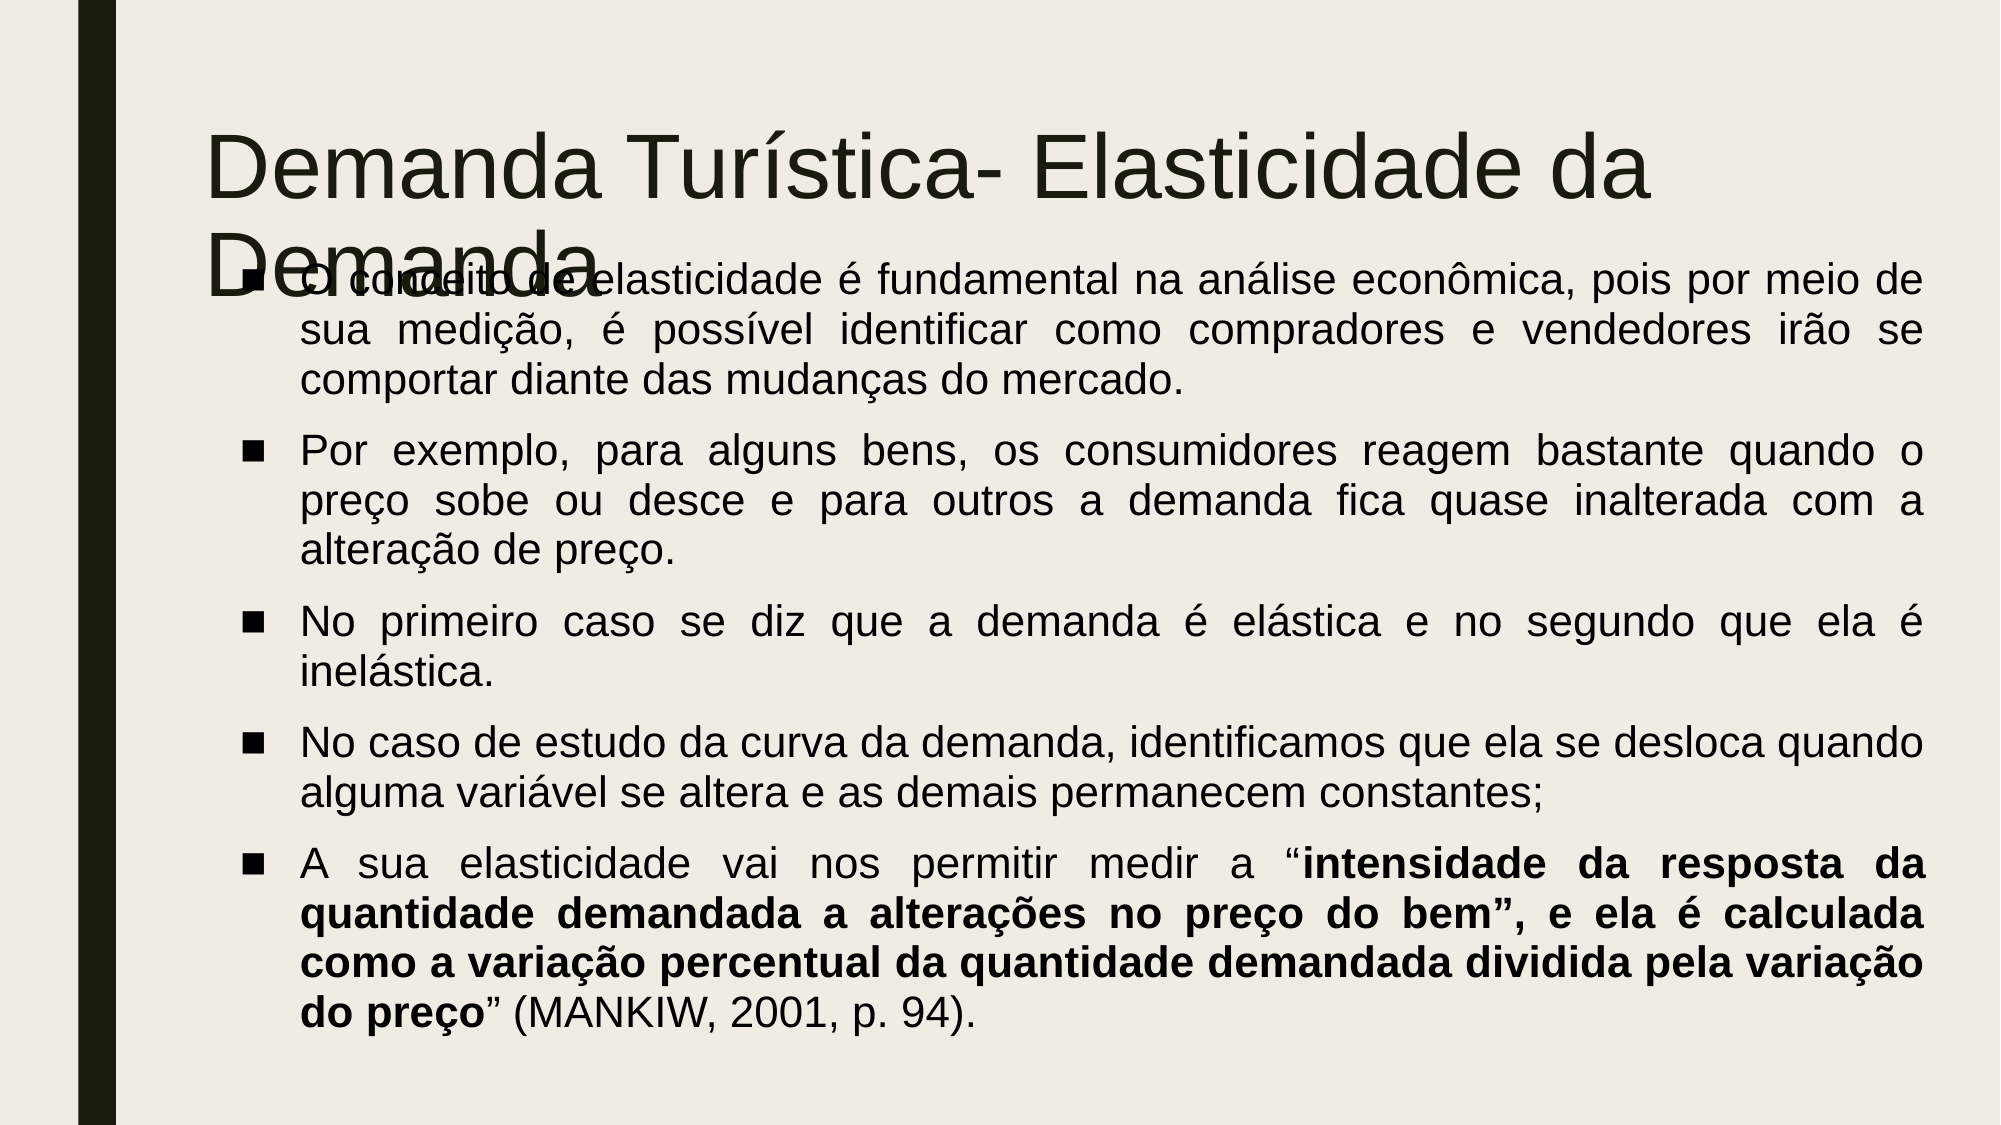

# Demanda Turística- Elasticidade da Demanda
O conceito de elasticidade é fundamental na análise econômica, pois por meio de sua medição, é possível identificar como compradores e vendedores irão se comportar diante das mudanças do mercado.
Por exemplo, para alguns bens, os consumidores reagem bastante quando o preço sobe ou desce e para outros a demanda fica quase inalterada com a alteração de preço.
No primeiro caso se diz que a demanda é elástica e no segundo que ela é inelástica.
No caso de estudo da curva da demanda, identificamos que ela se desloca quando alguma variável se altera e as demais permanecem constantes;
A sua elasticidade vai nos permitir medir a “intensidade da resposta da quantidade demandada a alterações no preço do bem”, e ela é calculada como a variação percentual da quantidade demandada dividida pela variação do preço” (MANKIW, 2001, p. 94).